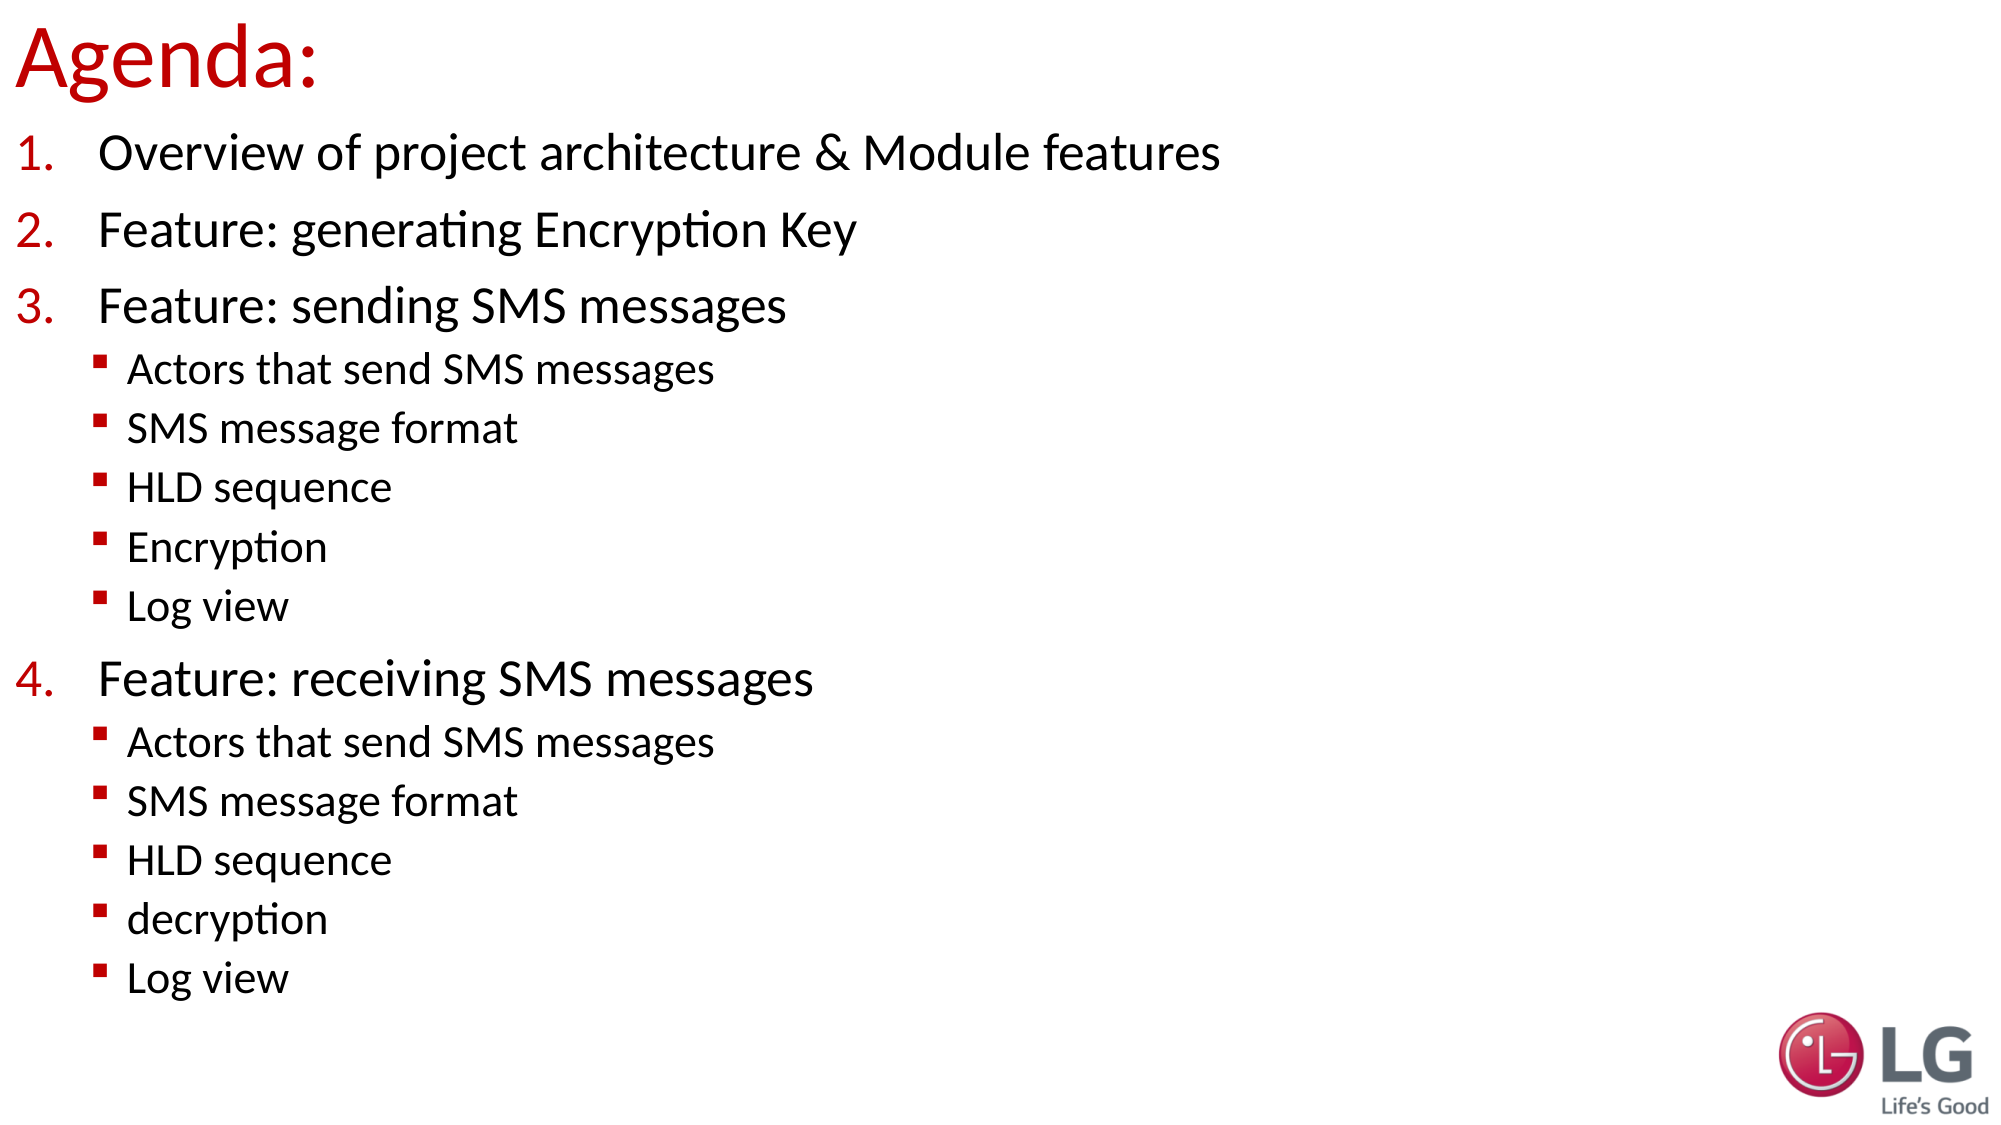

# Agenda:
Overview of project architecture & Module features
Feature: generating Encryption Key
Feature: sending SMS messages
Actors that send SMS messages
SMS message format
HLD sequence
Encryption
Log view
Feature: receiving SMS messages
Actors that send SMS messages
SMS message format
HLD sequence
decryption
Log view